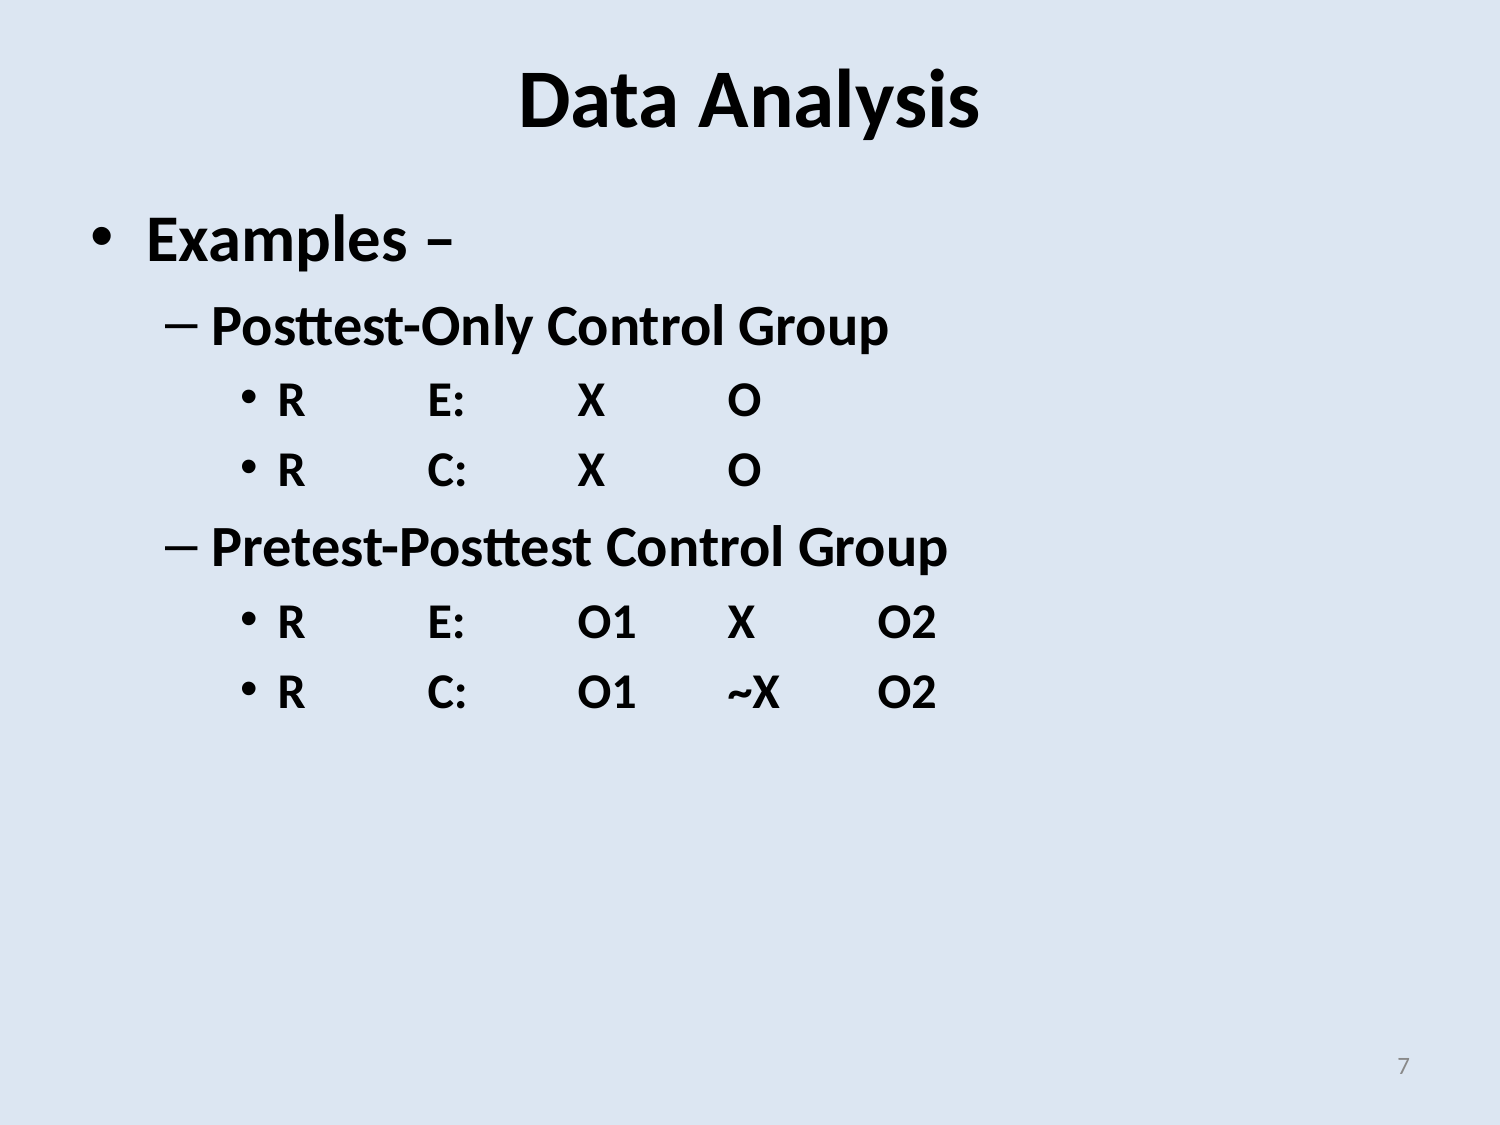

Data Analysis
Examples –
Posttest-Only Control Group
R	E:	X	O
R	C:	X	O
Pretest-Posttest Control Group
R	E:	O1	X	O2
R	C:	O1	~X	O2

7